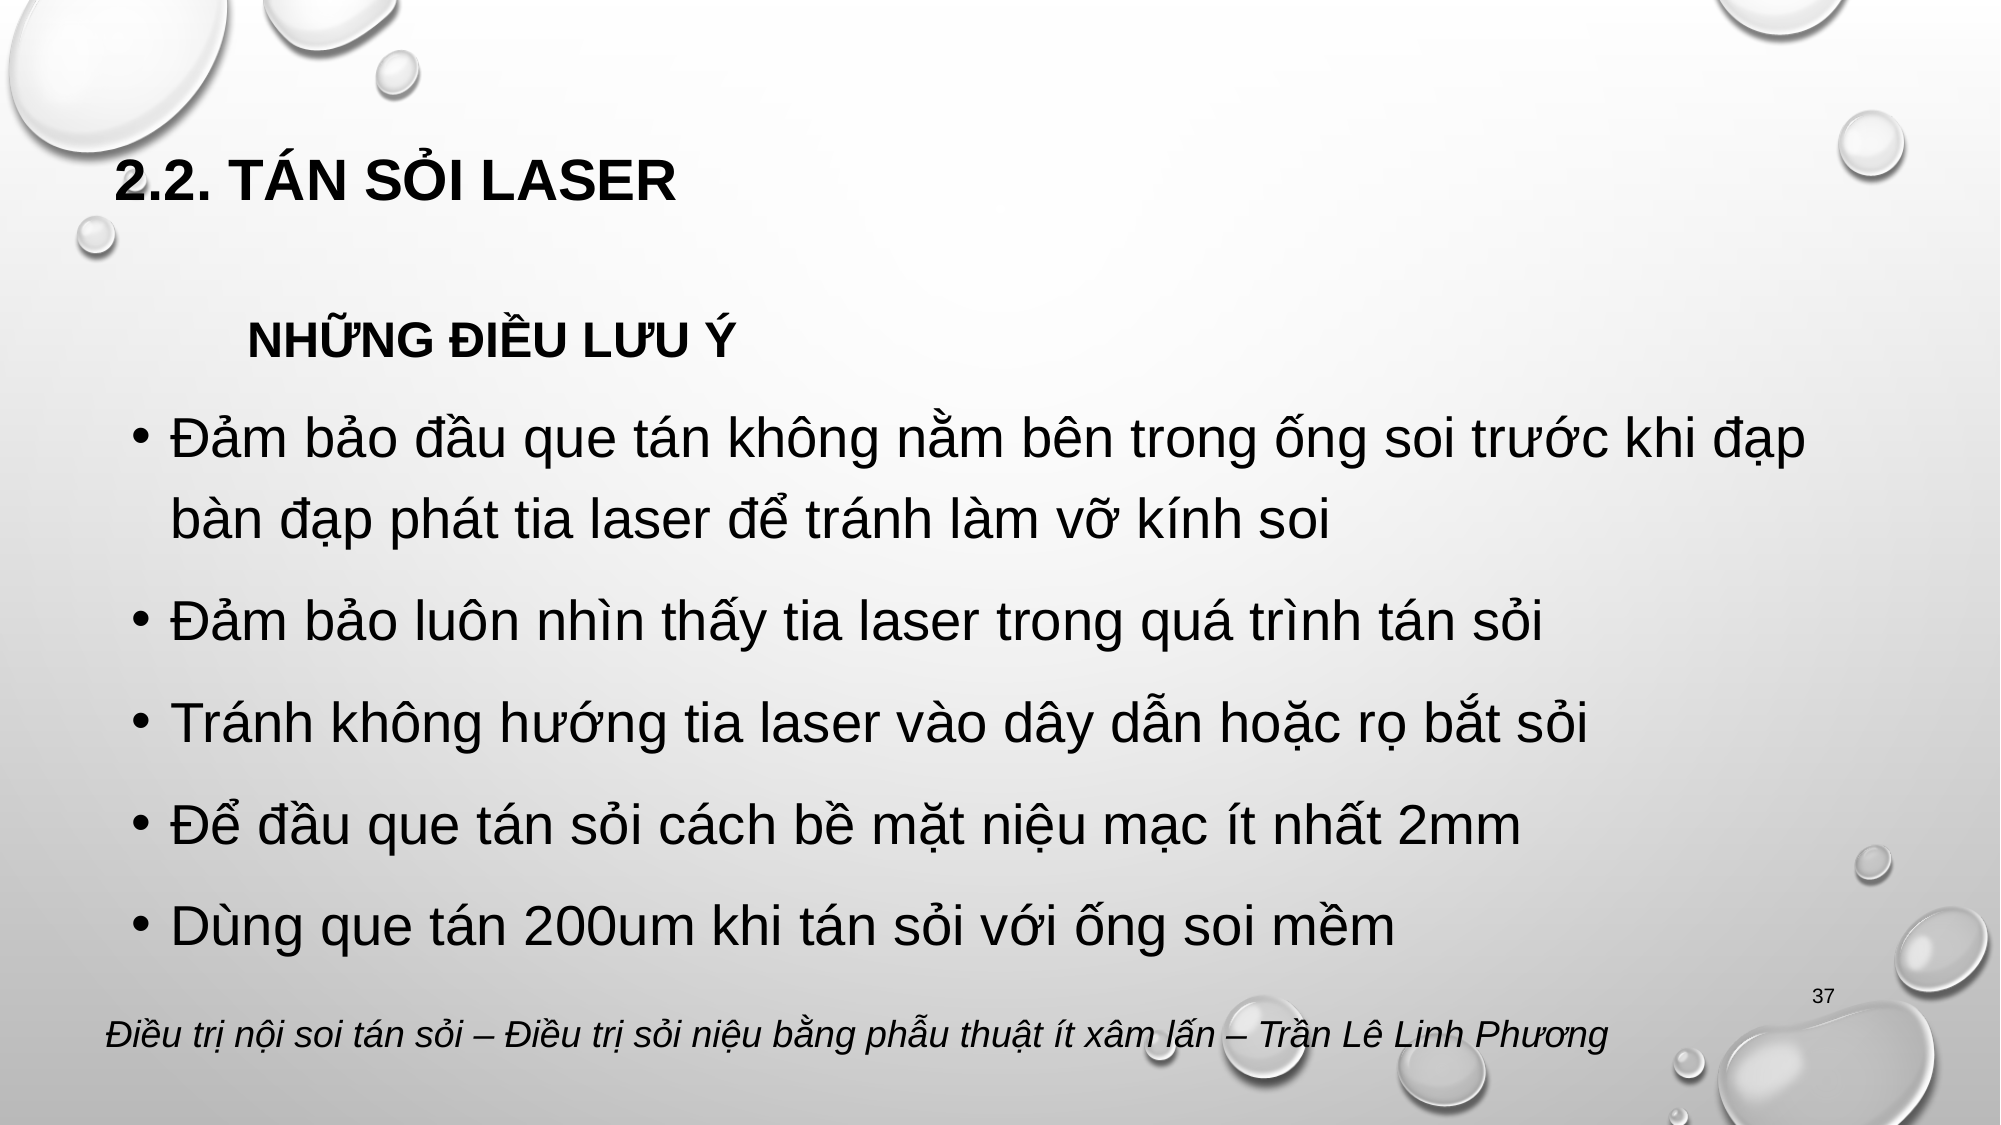

# 2.2. Tán sỏi laser
Những điều lưu ý
Đảm bảo đầu que tán không nằm bên trong ống soi trước khi đạp bàn đạp phát tia laser để tránh làm vỡ kính soi
Đảm bảo luôn nhìn thấy tia laser trong quá trình tán sỏi
Tránh không hướng tia laser vào dây dẫn hoặc rọ bắt sỏi
Để đầu que tán sỏi cách bề mặt niệu mạc ít nhất 2mm
Dùng que tán 200um khi tán sỏi với ống soi mềm
37
Điều trị nội soi tán sỏi – Điều trị sỏi niệu bằng phẫu thuật ít xâm lấn – Trần Lê Linh Phương